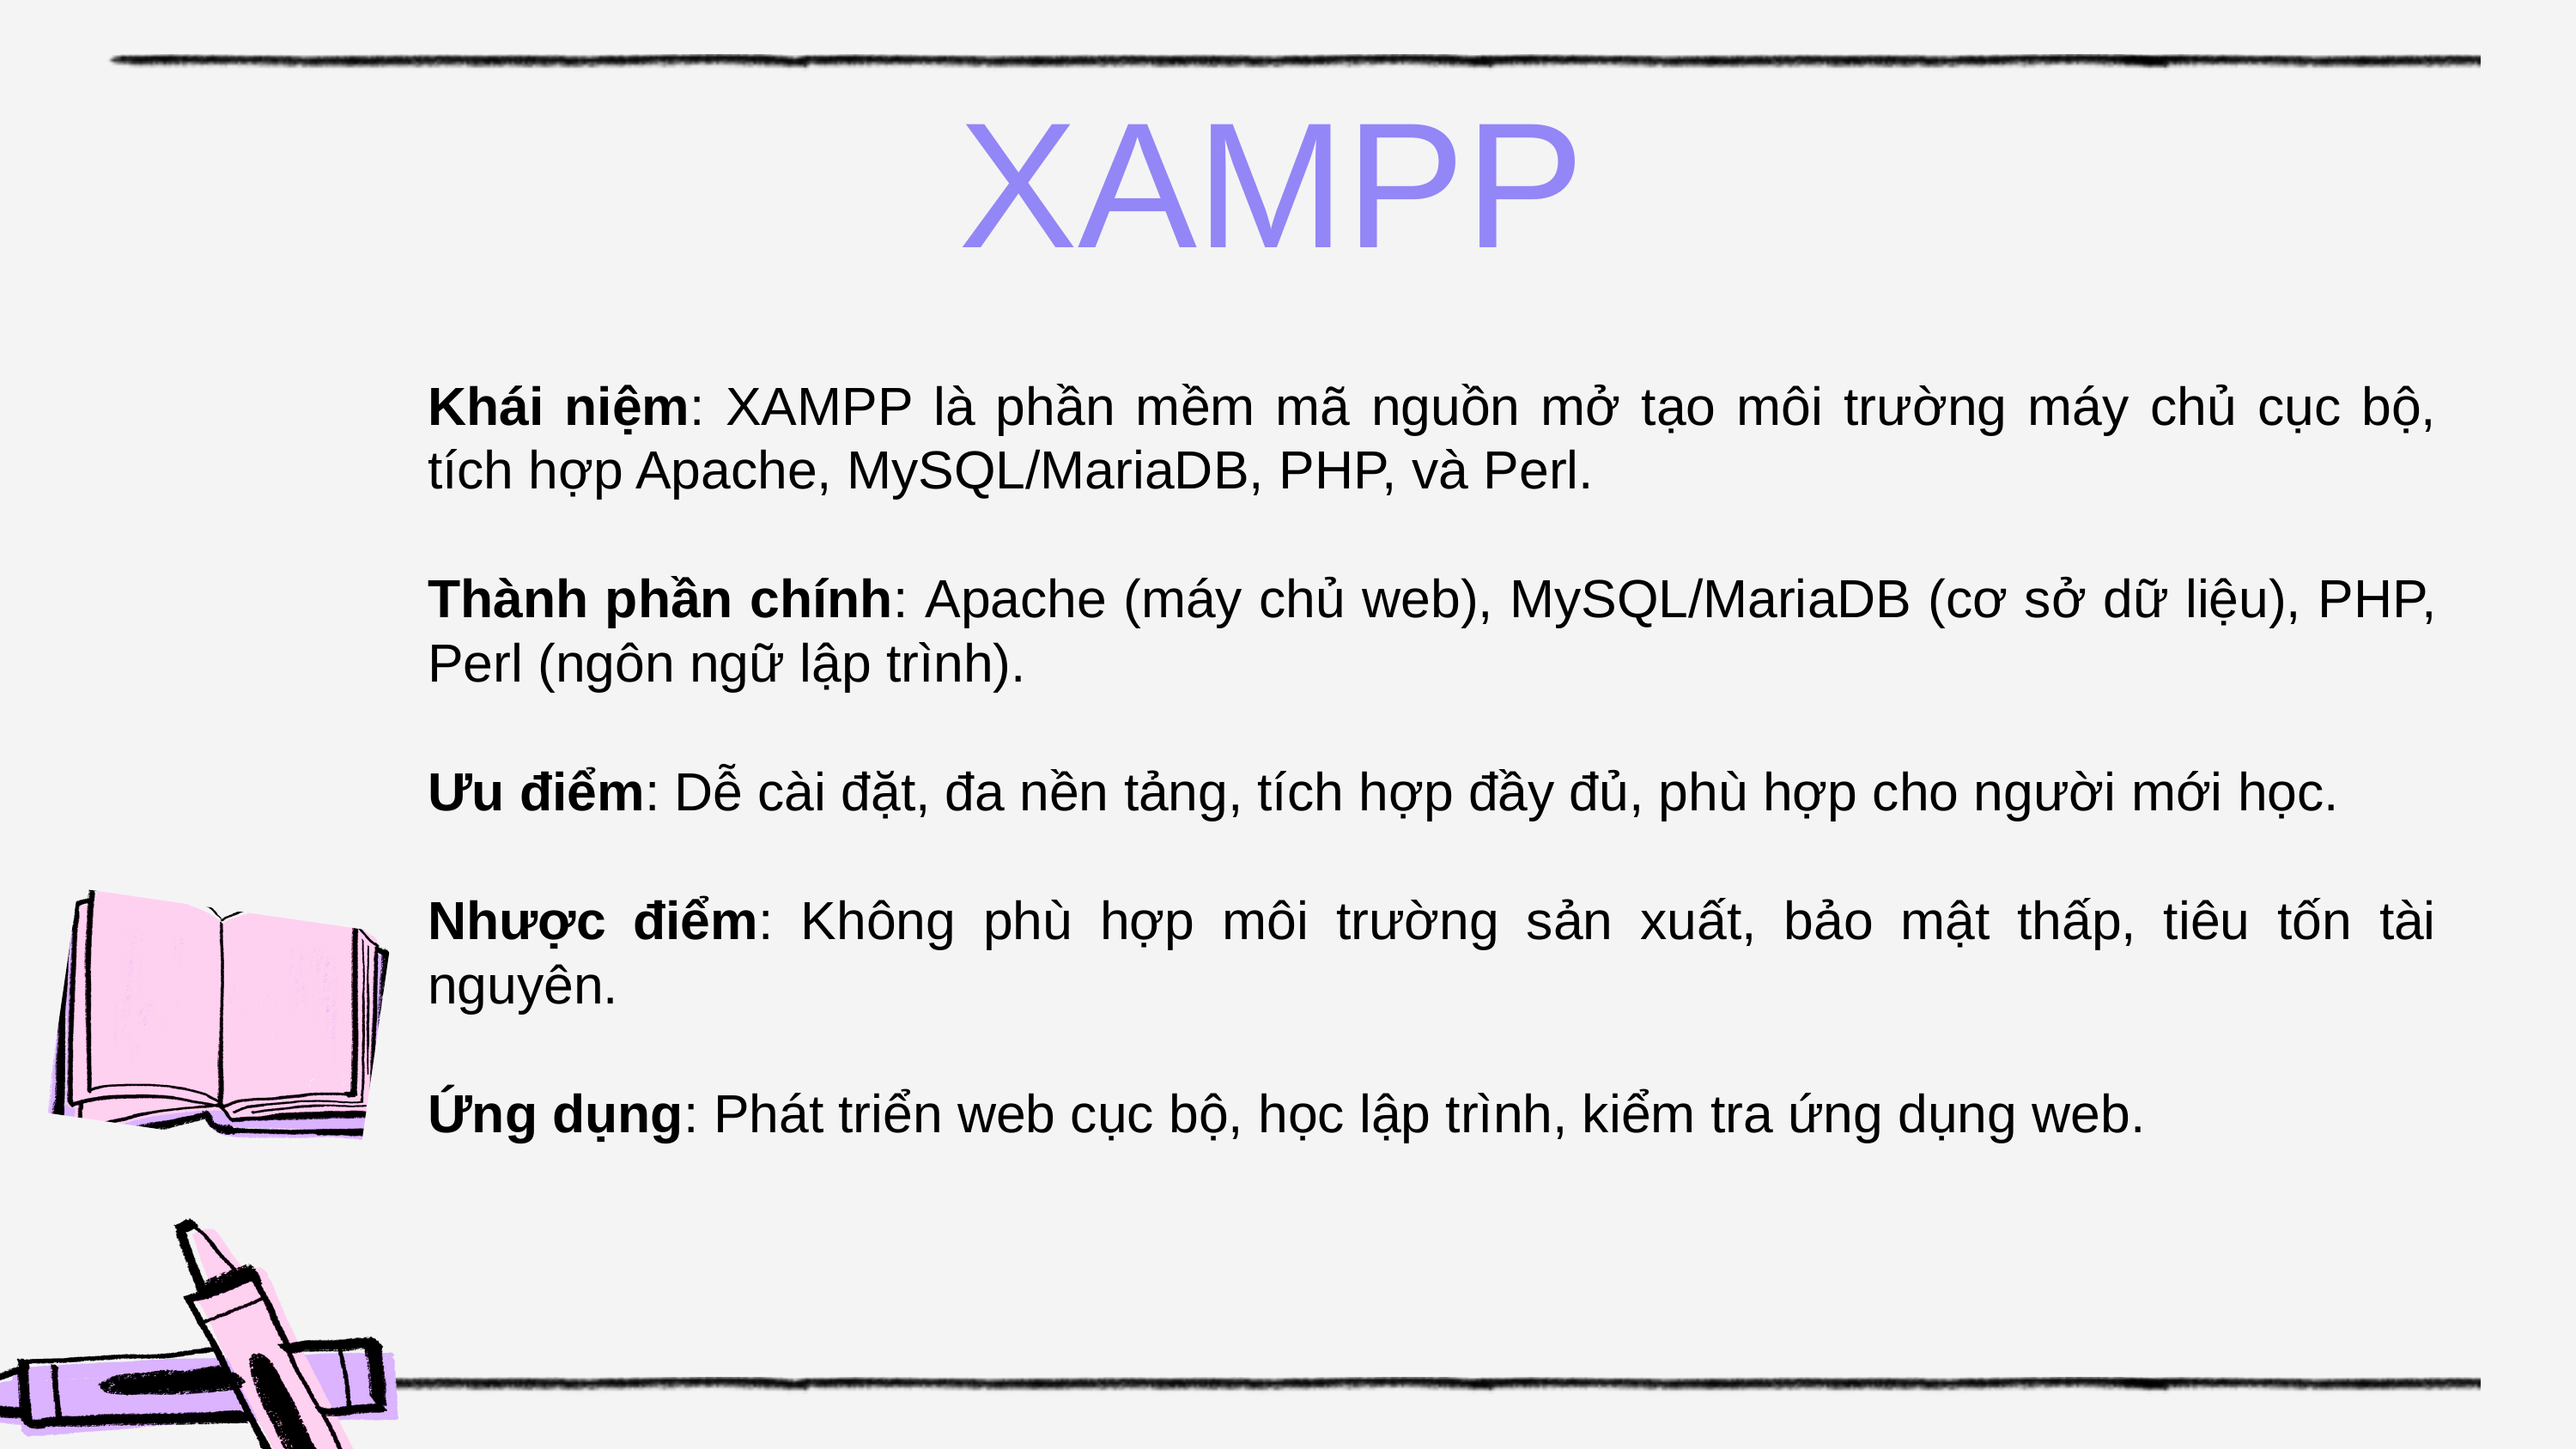

XAMPP
Khái niệm: XAMPP là phần mềm mã nguồn mở tạo môi trường máy chủ cục bộ, tích hợp Apache, MySQL/MariaDB, PHP, và Perl.

Thành phần chính: Apache (máy chủ web), MySQL/MariaDB (cơ sở dữ liệu), PHP, Perl (ngôn ngữ lập trình).

Ưu điểm: Dễ cài đặt, đa nền tảng, tích hợp đầy đủ, phù hợp cho người mới học.

Nhược điểm: Không phù hợp môi trường sản xuất, bảo mật thấp, tiêu tốn tài nguyên.

Ứng dụng: Phát triển web cục bộ, học lập trình, kiểm tra ứng dụng web.